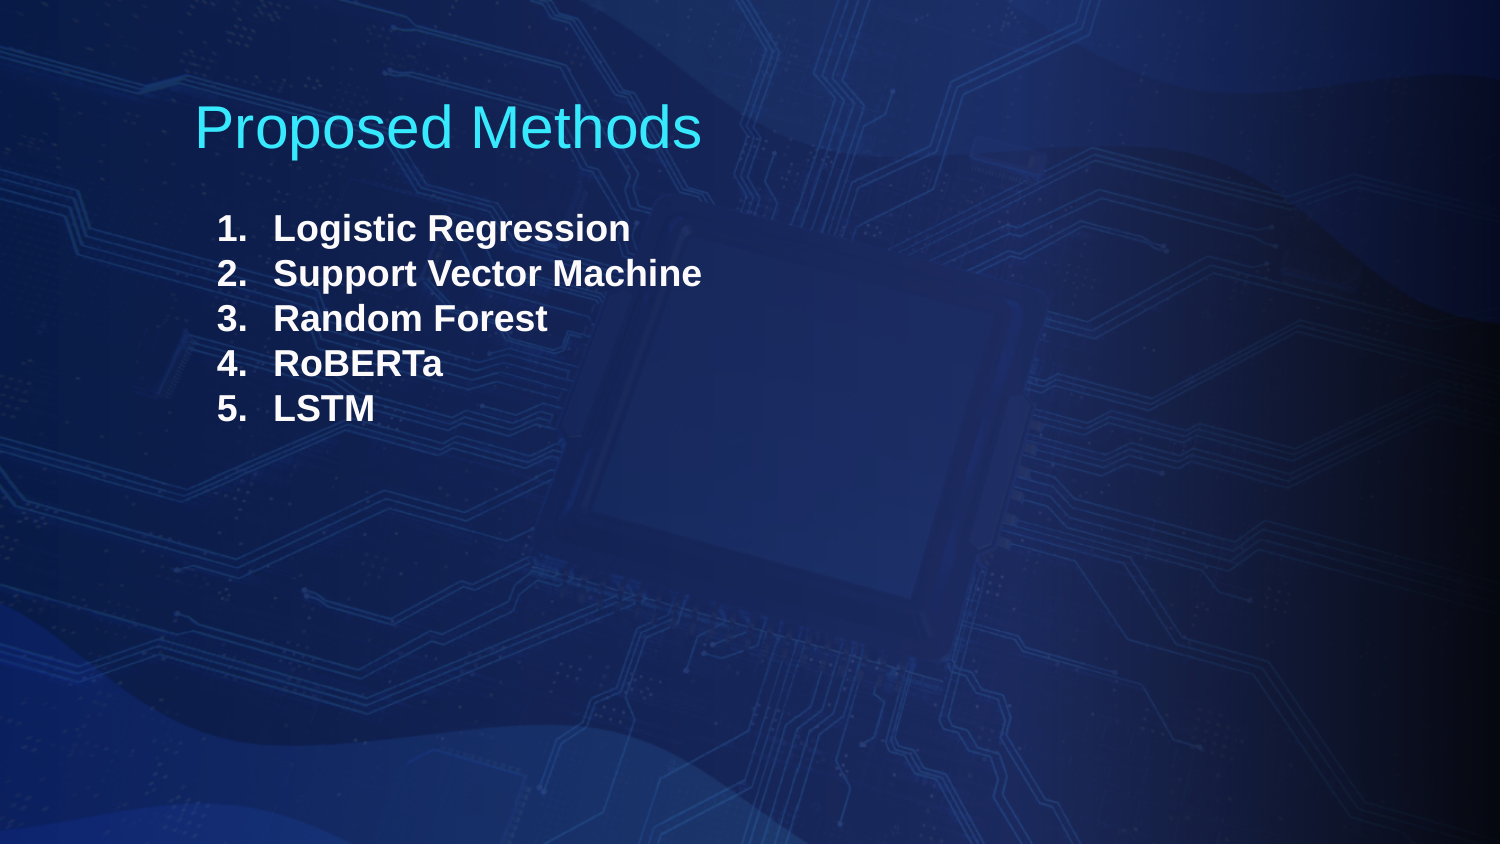

# Proposed Methods
Logistic Regression
Support Vector Machine
Random Forest
RoBERTa
LSTM